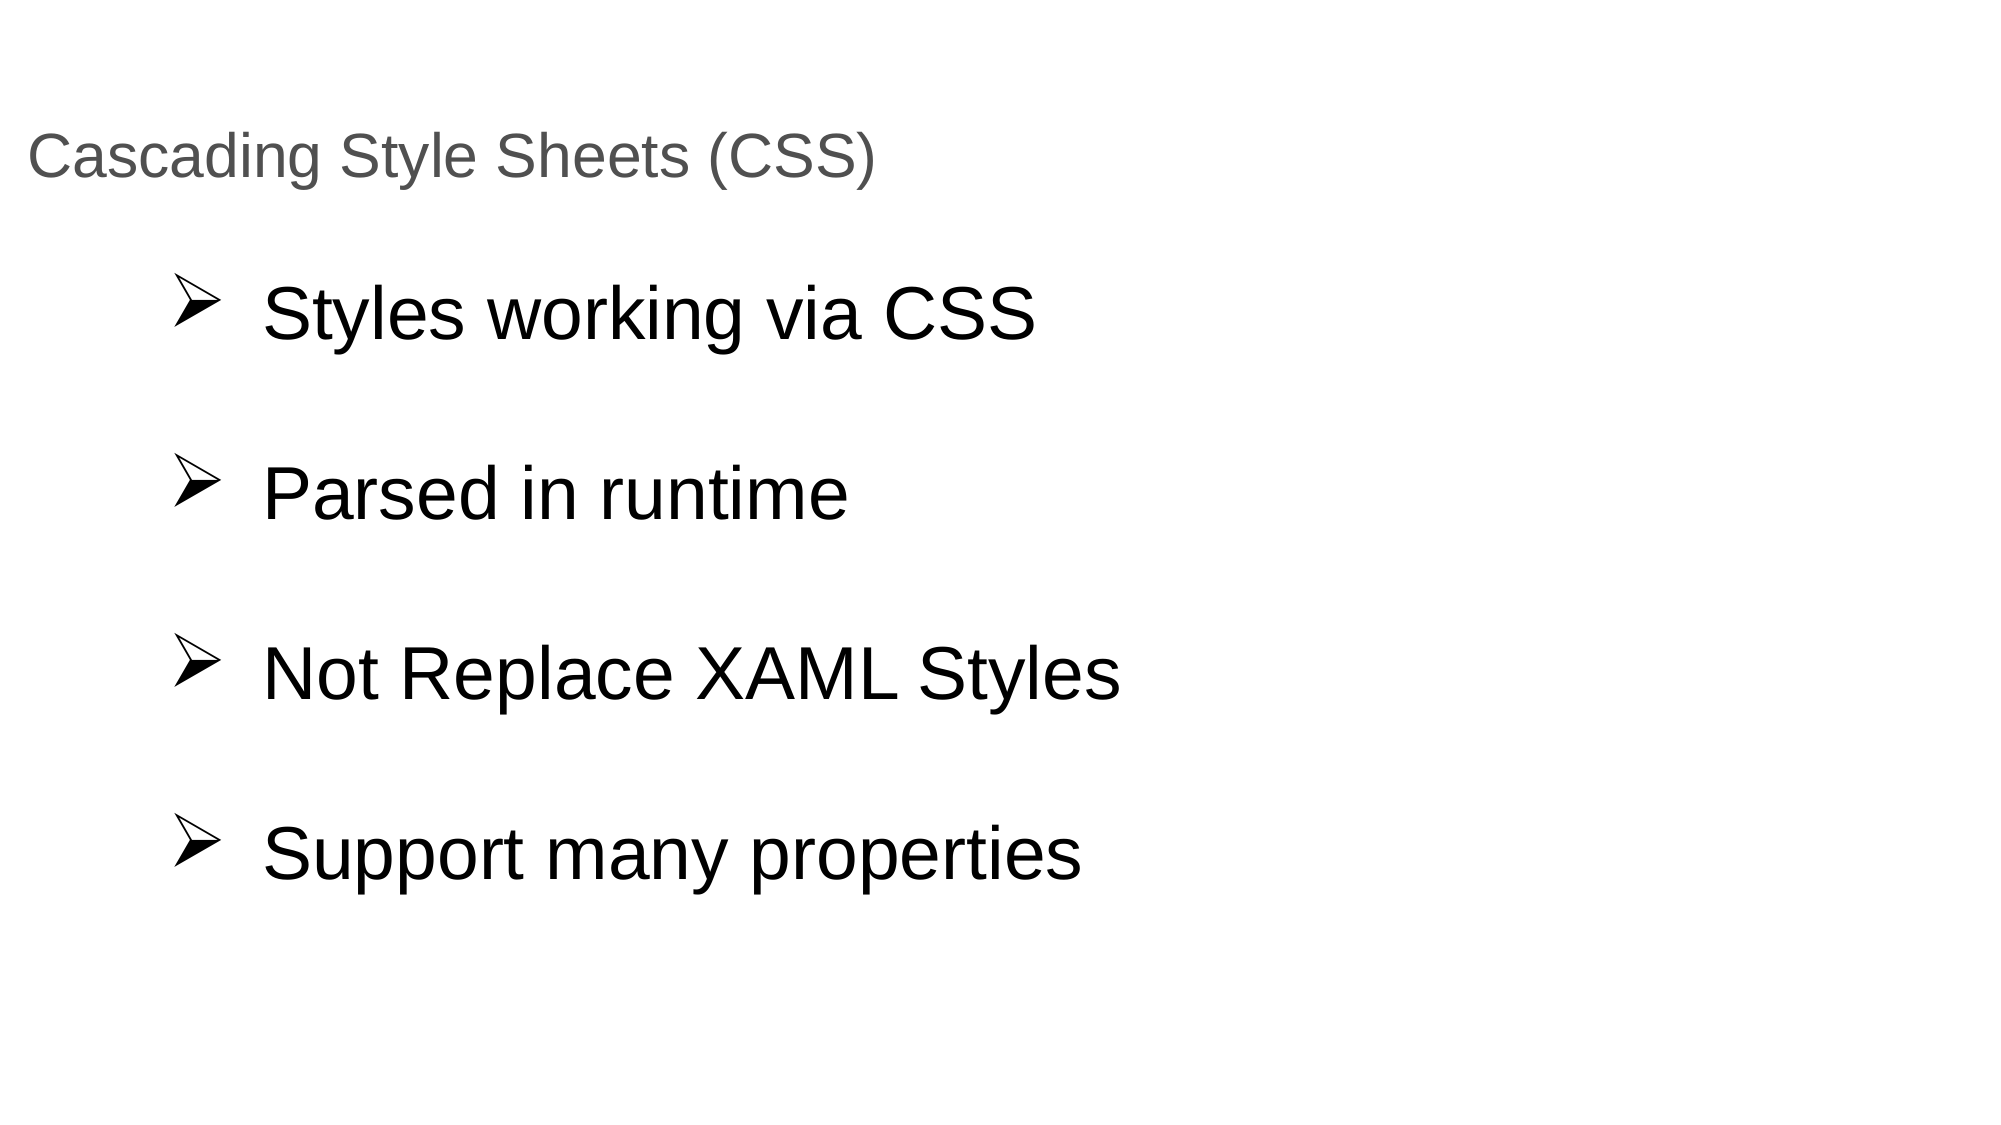

Cascading Style Sheets (CSS)
Styles working via CSS

Parsed in runtime

Not Replace XAML Styles

Support many properties